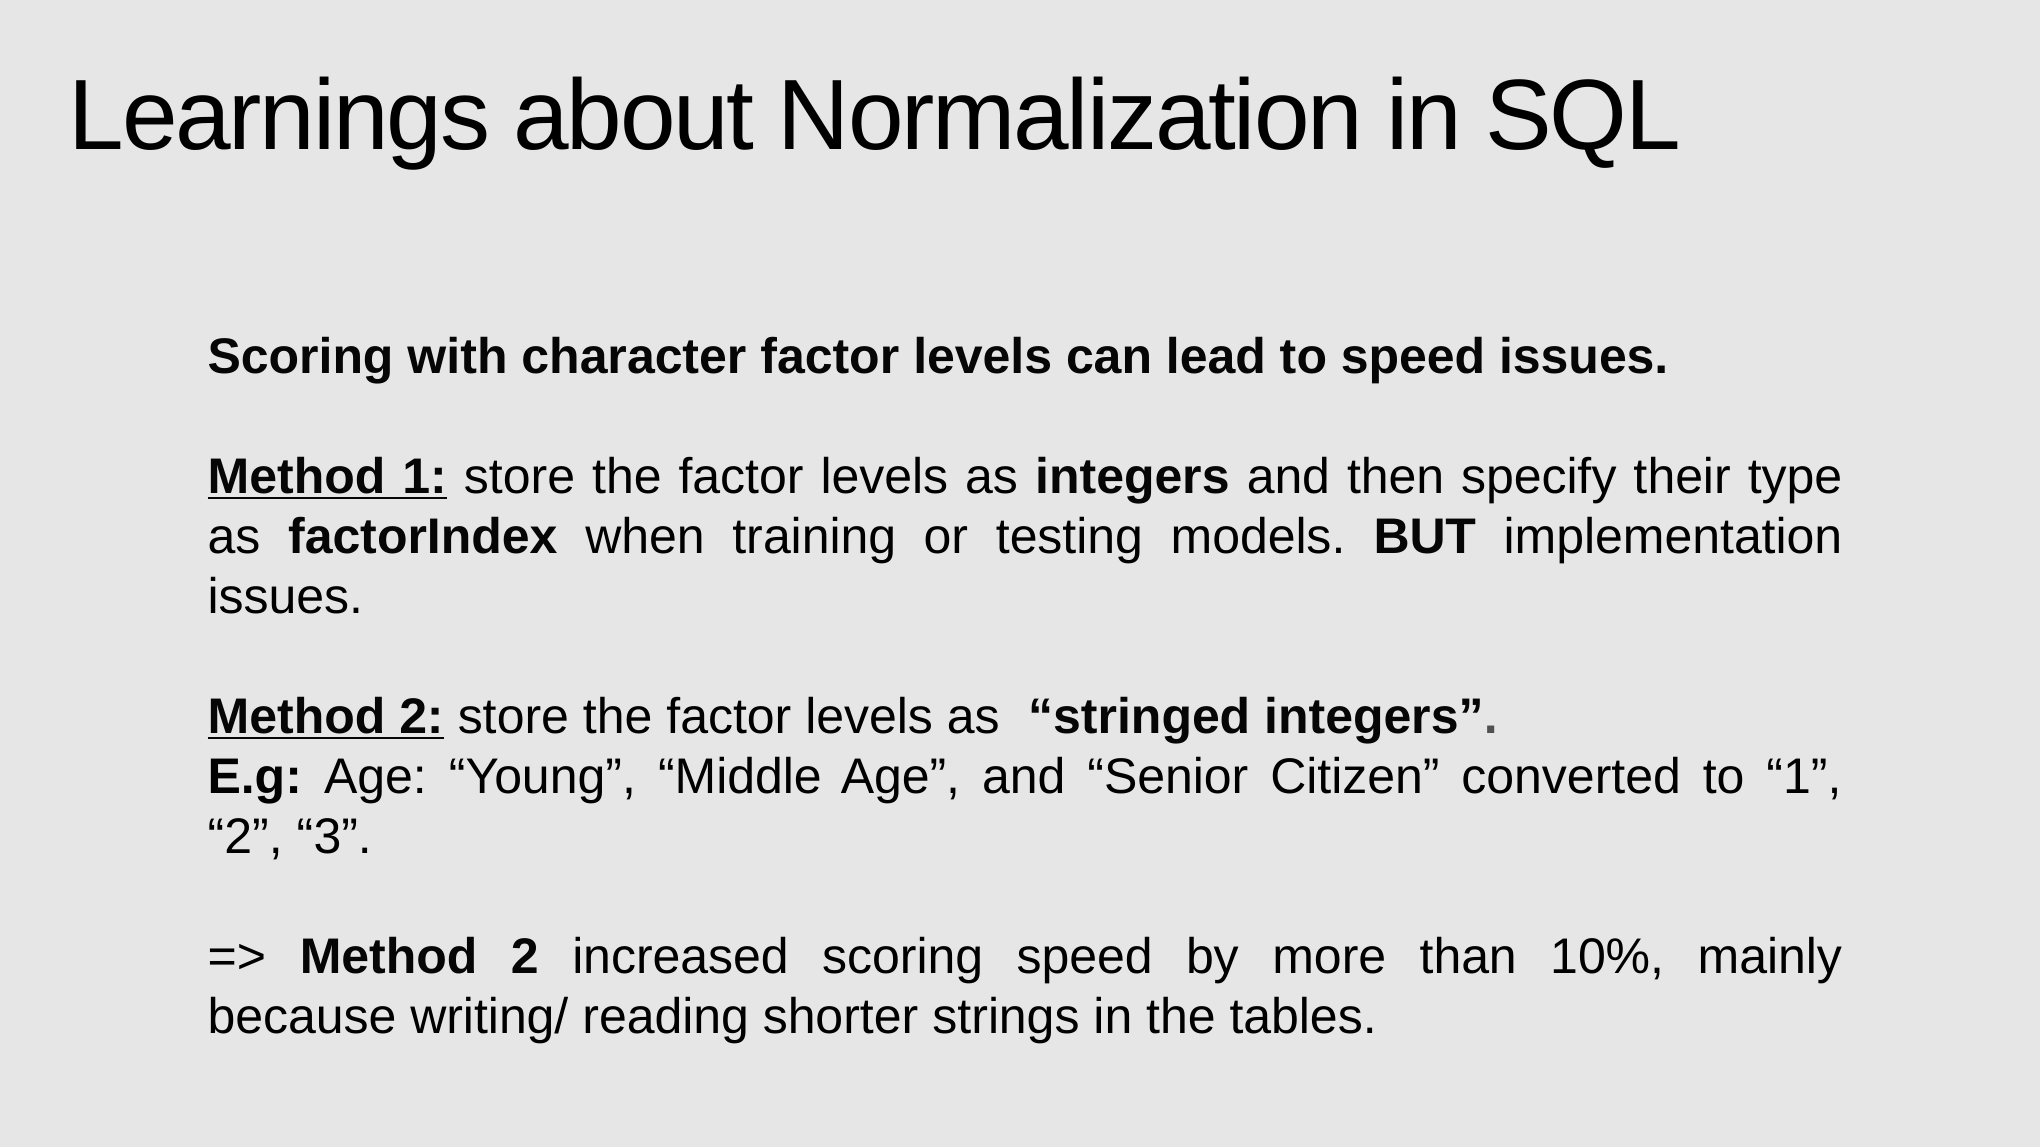

# Learnings about Normalization in SQL
Scoring with character factor levels can lead to speed issues.

Method 1: store the factor levels as integers and then specify their type as factorIndex when training or testing models. BUT implementation issues.

Method 2: store the factor levels as  “stringed integers”.
E.g: Age: “Young”, “Middle Age”, and “Senior Citizen” converted to “1”, “2”, “3”.

=> Method 2 increased scoring speed by more than 10%, mainly because writing/ reading shorter strings in the tables.